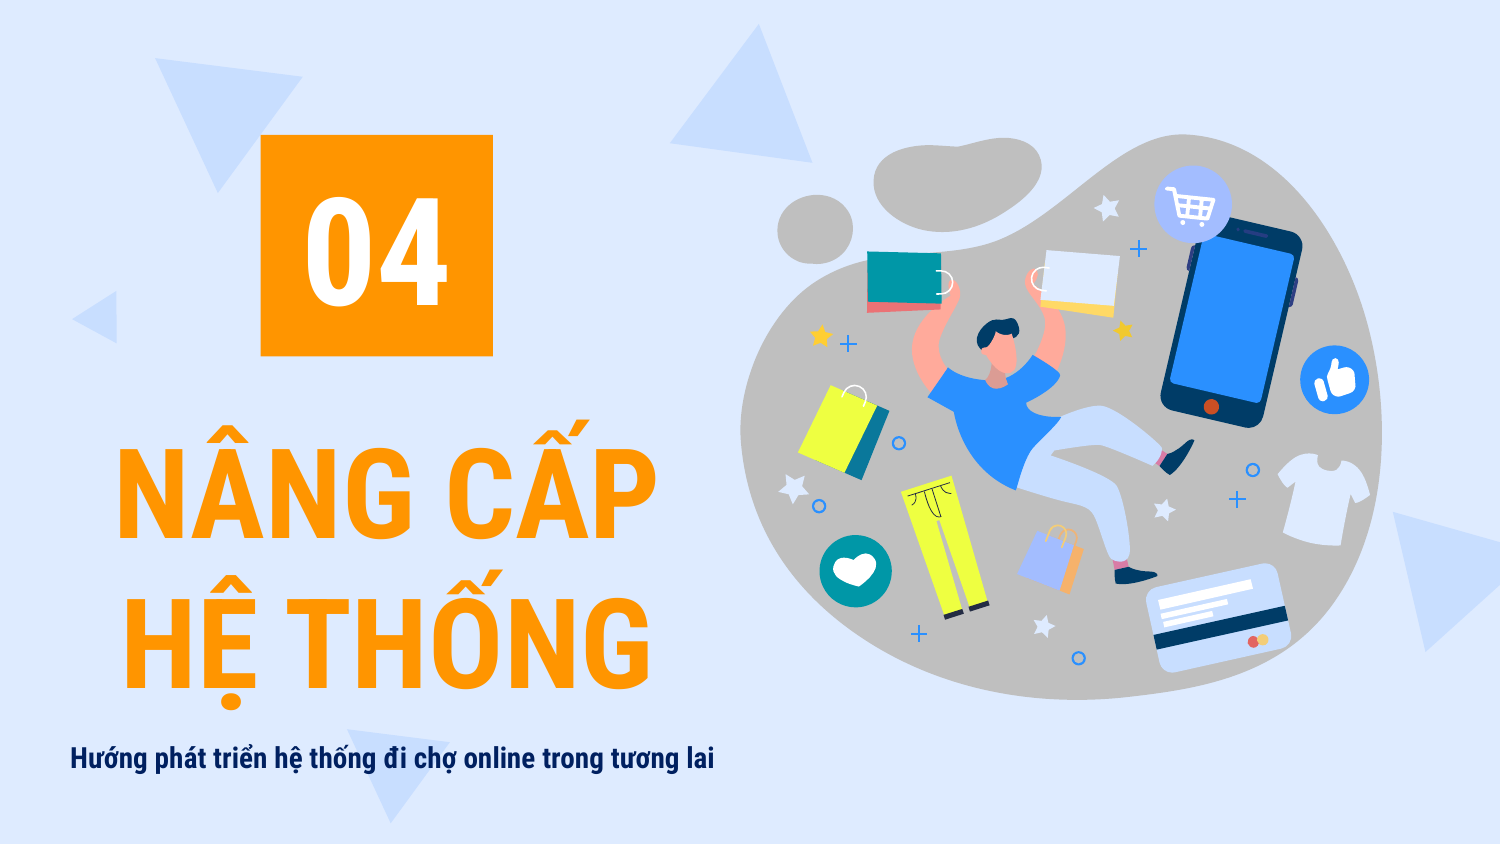

04
# NÂNG CẤP HỆ THỐNG
Hướng phát triển hệ thống đi chợ online trong tương lai